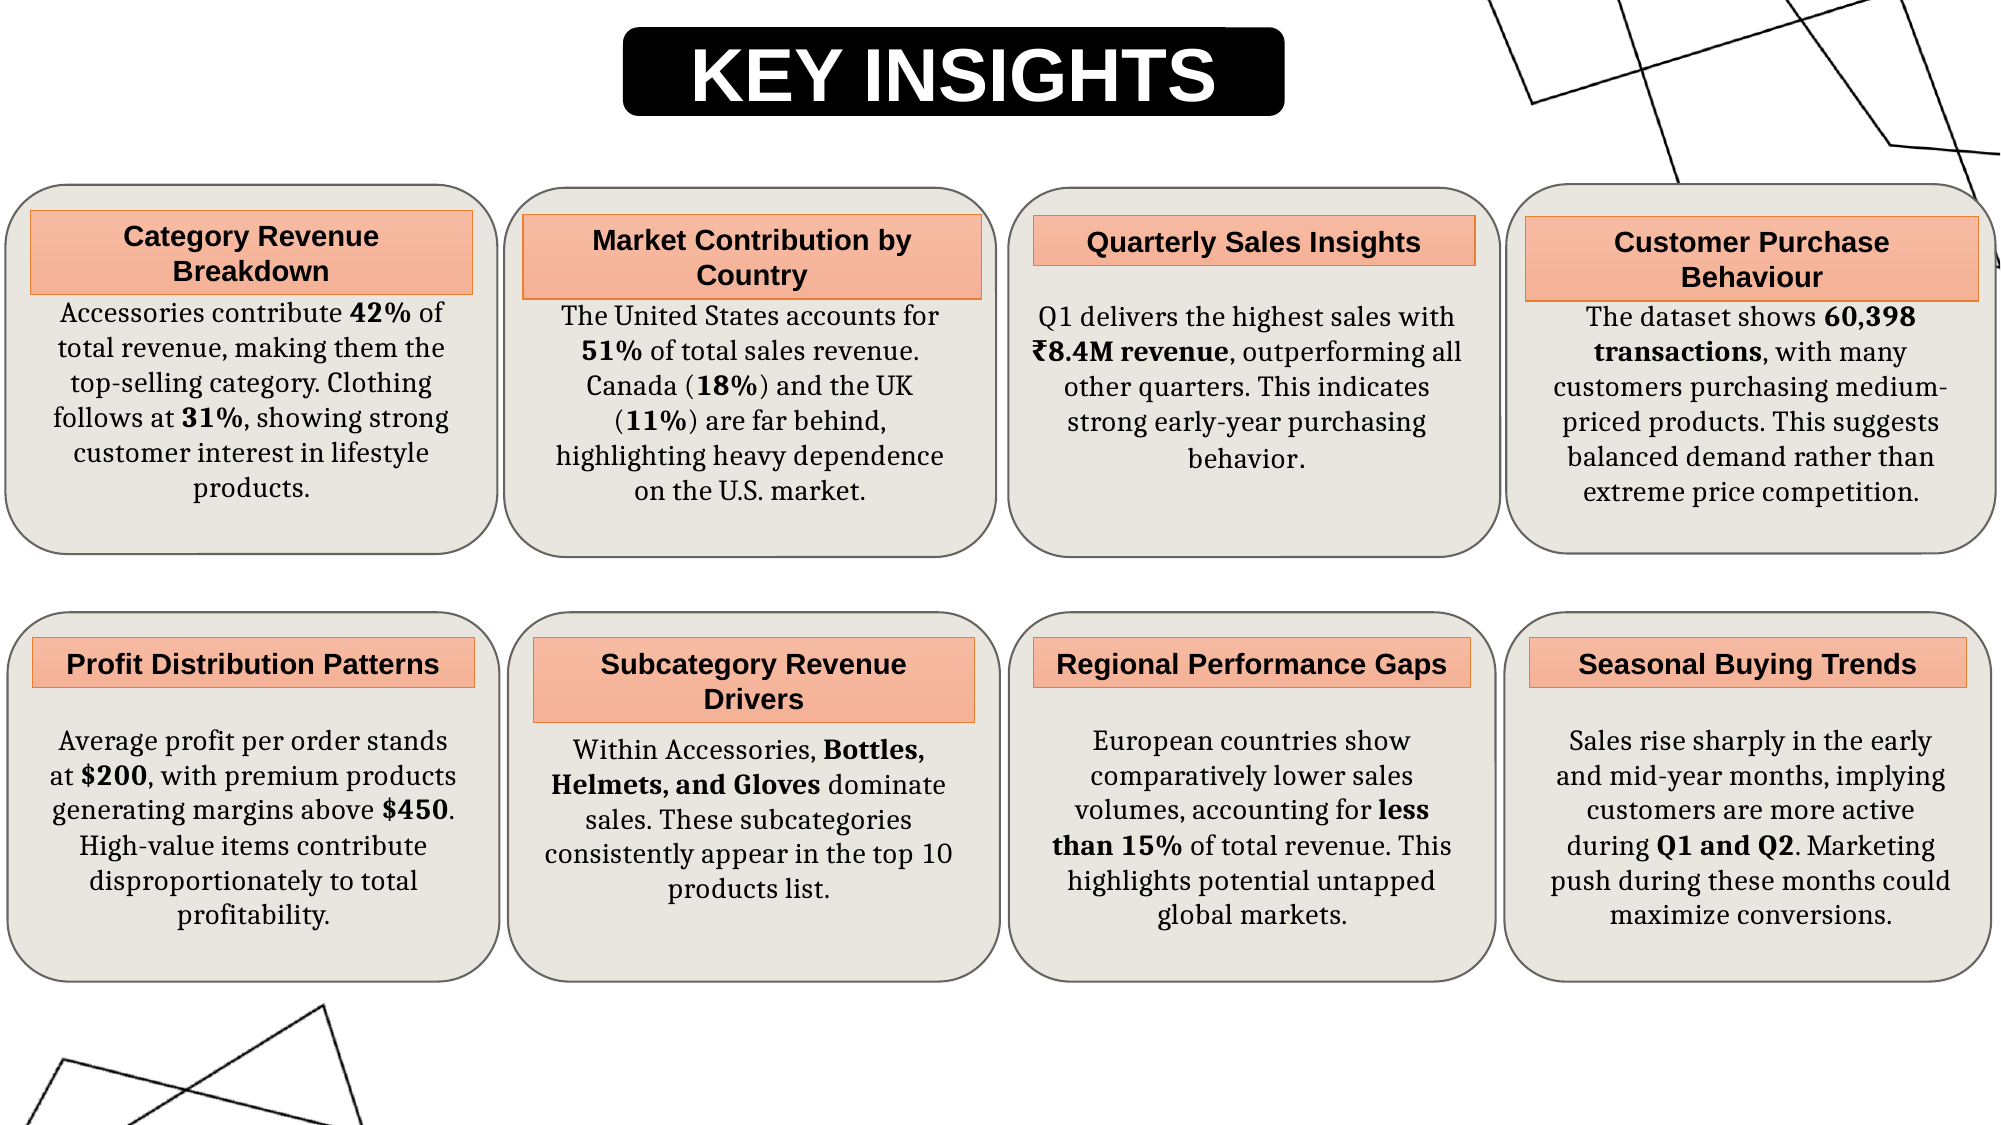

KEY INSIGHTS

Customer Purchase Behaviour

The dataset shows 60,398 transactions, with many customers purchasing medium-priced products. This suggests balanced demand rather than extreme price competition.

Category Revenue Breakdown
Accessories contribute 42% of total revenue, making them the top-selling category. Clothing follows at 31%, showing strong customer interest in lifestyle products.

Market Contribution by Country

The United States accounts for 51% of total sales revenue. Canada (18%) and the UK (11%) are far behind, highlighting heavy dependence on the U.S. market.

Quarterly Sales Insights

Q1 delivers the highest sales with ₹8.4M revenue, outperforming all other quarters. This indicates strong early-year purchasing behavior.

Regional Performance Gaps
European countries show comparatively lower sales volumes, accounting for less than 15% of total revenue. This highlights potential untapped global markets.

Seasonal Buying Trends
Sales rise sharply in the early and mid-year months, implying customers are more active during Q1 and Q2. Marketing push during these months could maximize conversions.

Profit Distribution Patterns

Average profit per order stands at $200, with premium products generating margins above $450. High-value items contribute disproportionately to total profitability.

Subcategory Revenue Drivers

Within Accessories, Bottles, Helmets, and Gloves dominate sales. These subcategories consistently appear in the top 10 products list.